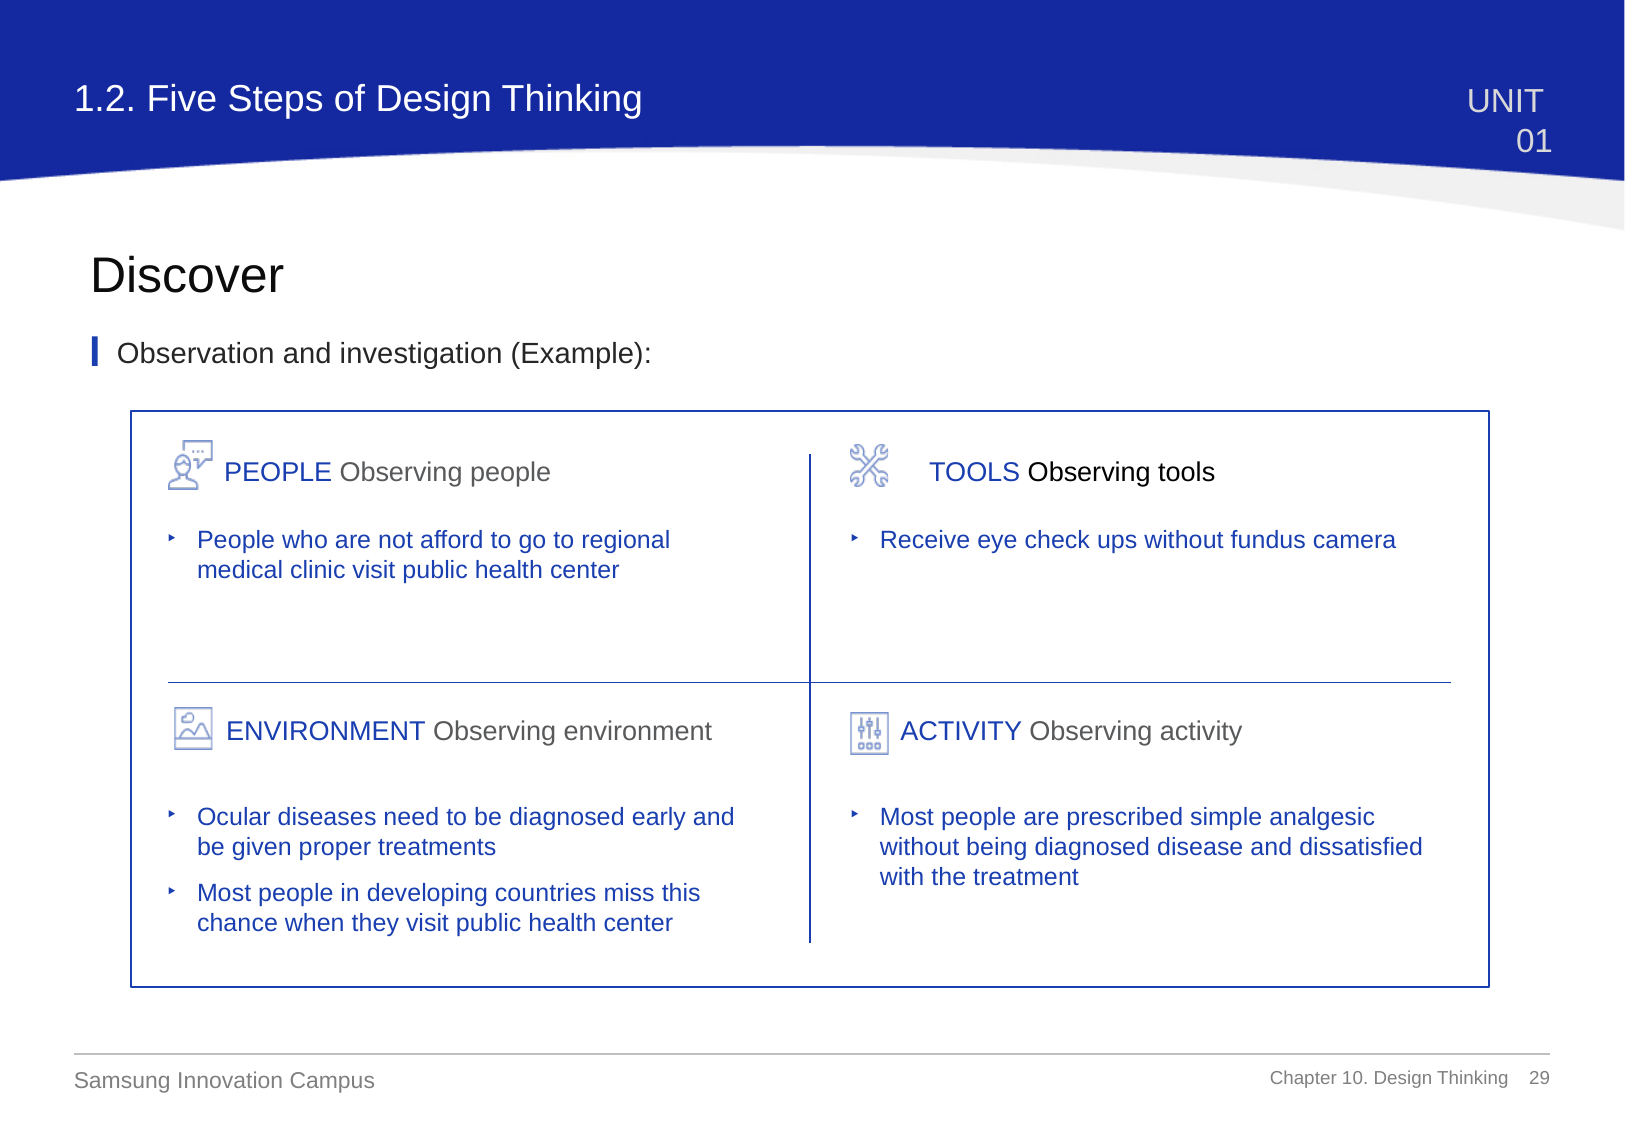

1.2. Five Steps of Design Thinking
UNIT  01
Discover
Observation and investigation (Example):

PEOPLE Observing people 	                                  TOOLS Observing tools

ENVIRONMENT Observing environment
ACTIVITY Observing activity

People who are not afford to go to regional medical clinic visit public health center
Receive eye check ups without fundus camera
Ocular diseases need to be diagnosed early and be given proper treatments
Most people in developing countries miss this chance when they visit public health center
Most people are prescribed simple analgesic without being diagnosed disease and dissatisfied with the treatment